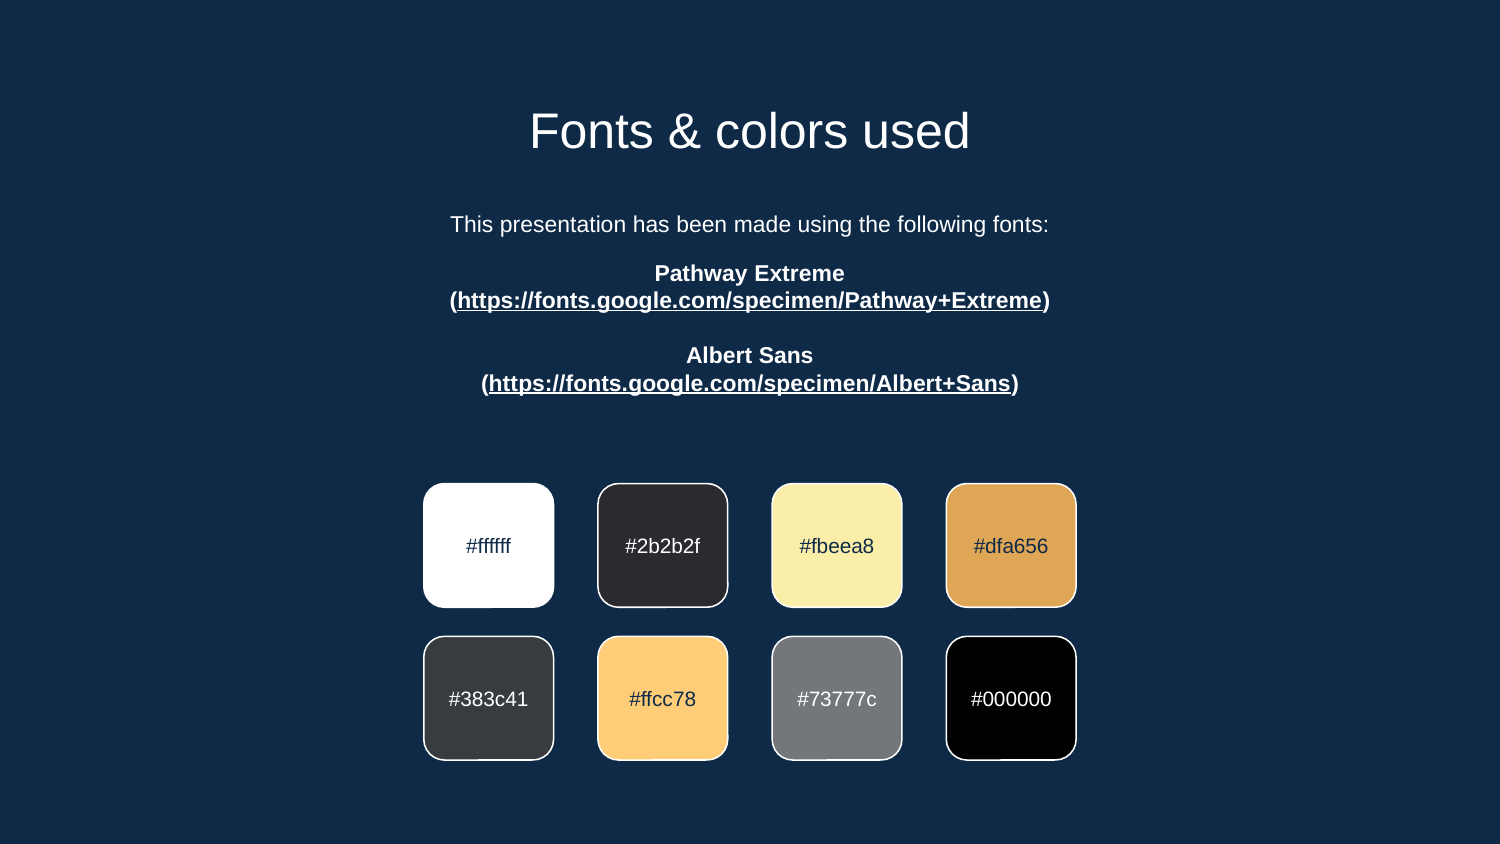

# Fonts & colors used
This presentation has been made using the following fonts:
Pathway Extreme
(https://fonts.google.com/specimen/Pathway+Extreme)

Albert Sans
(https://fonts.google.com/specimen/Albert+Sans)

#ffffff
#2b2b2f
#fbeea8
#dfa656

#383c41
#ffcc78
#73777c
#000000